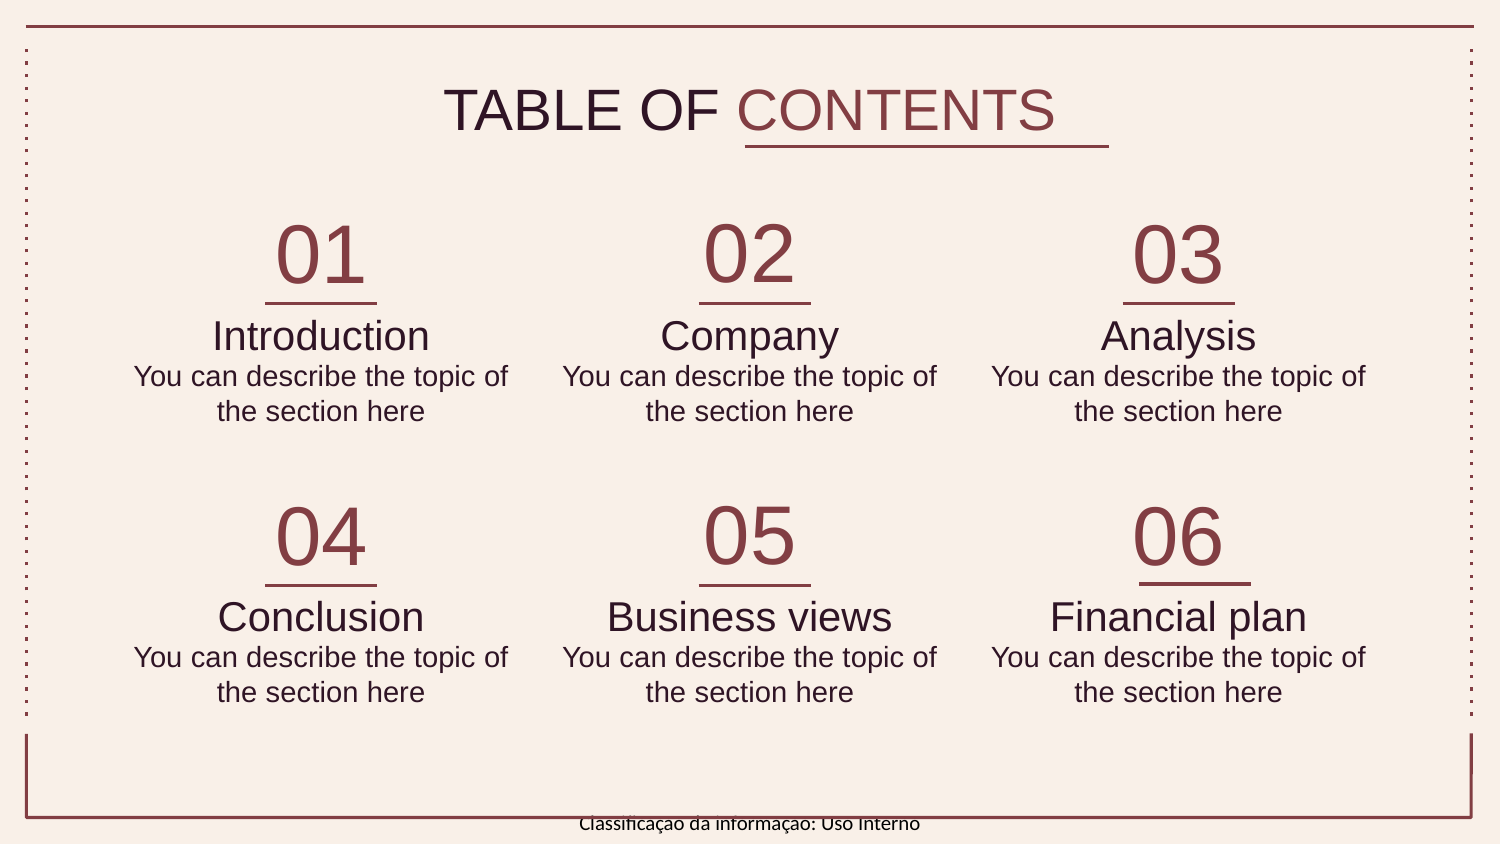

# TABLE OF CONTENTS
02
01
03
Introduction
Company
Analysis
You can describe the topic of the section here
You can describe the topic of the section here
You can describe the topic of the section here
05
04
06
Conclusion
Business views
Financial plan
You can describe the topic of the section here
You can describe the topic of the section here
You can describe the topic of the section here